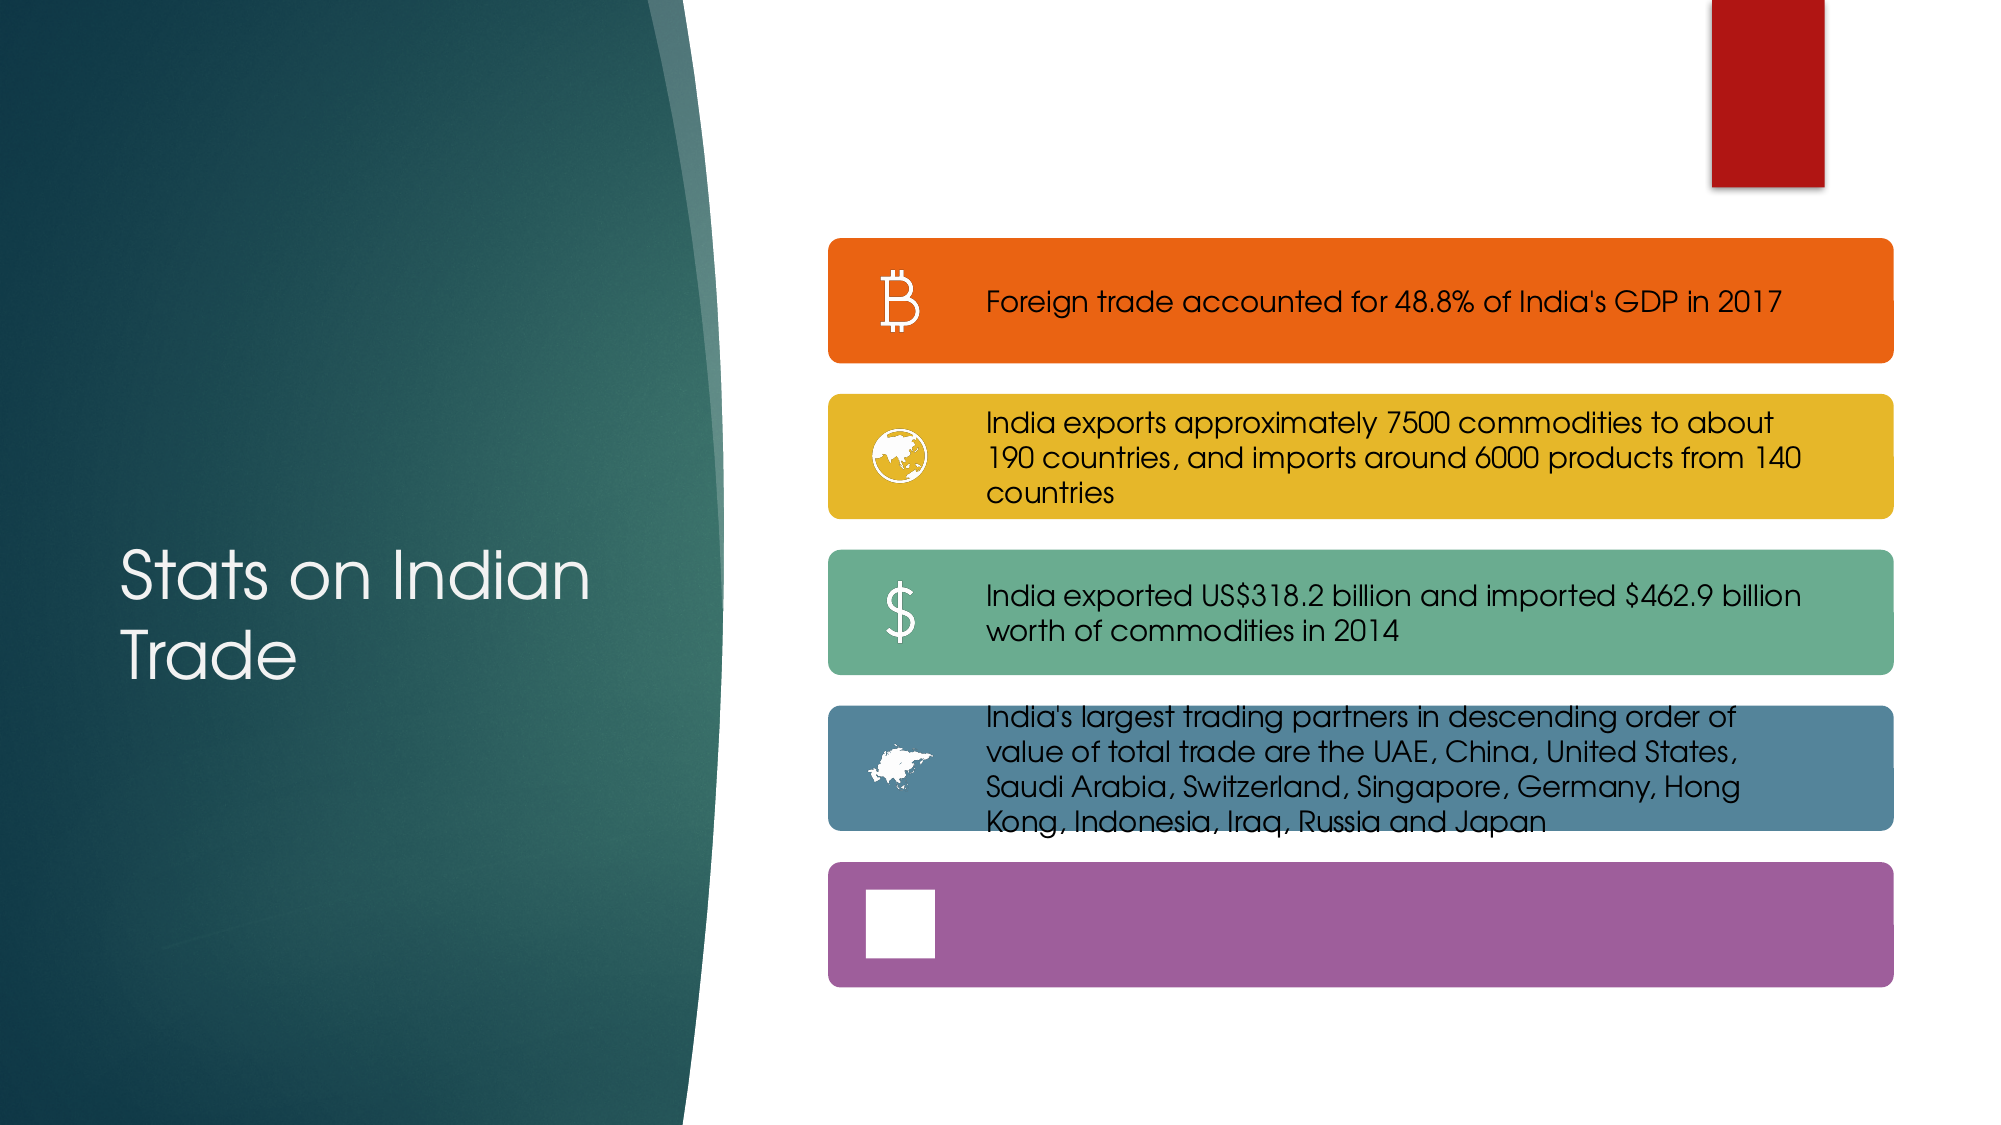

# Stats on Indian Trade
Foreign trade accounted for 48.8% of India's GDP in 2017
India exports approximately 7500 commodities to about 190 countries, and imports around 6000 products from 140 countries
India exported US$318.2 billion and imported $462.9 billion worth of commodities in 2014
India's largest trading partners in descending order of value of total trade are the UAE, China, United States, Saudi Arabia, Switzerland, Singapore, Germany, Hong Kong, Indonesia, Iraq, Russia and Japan